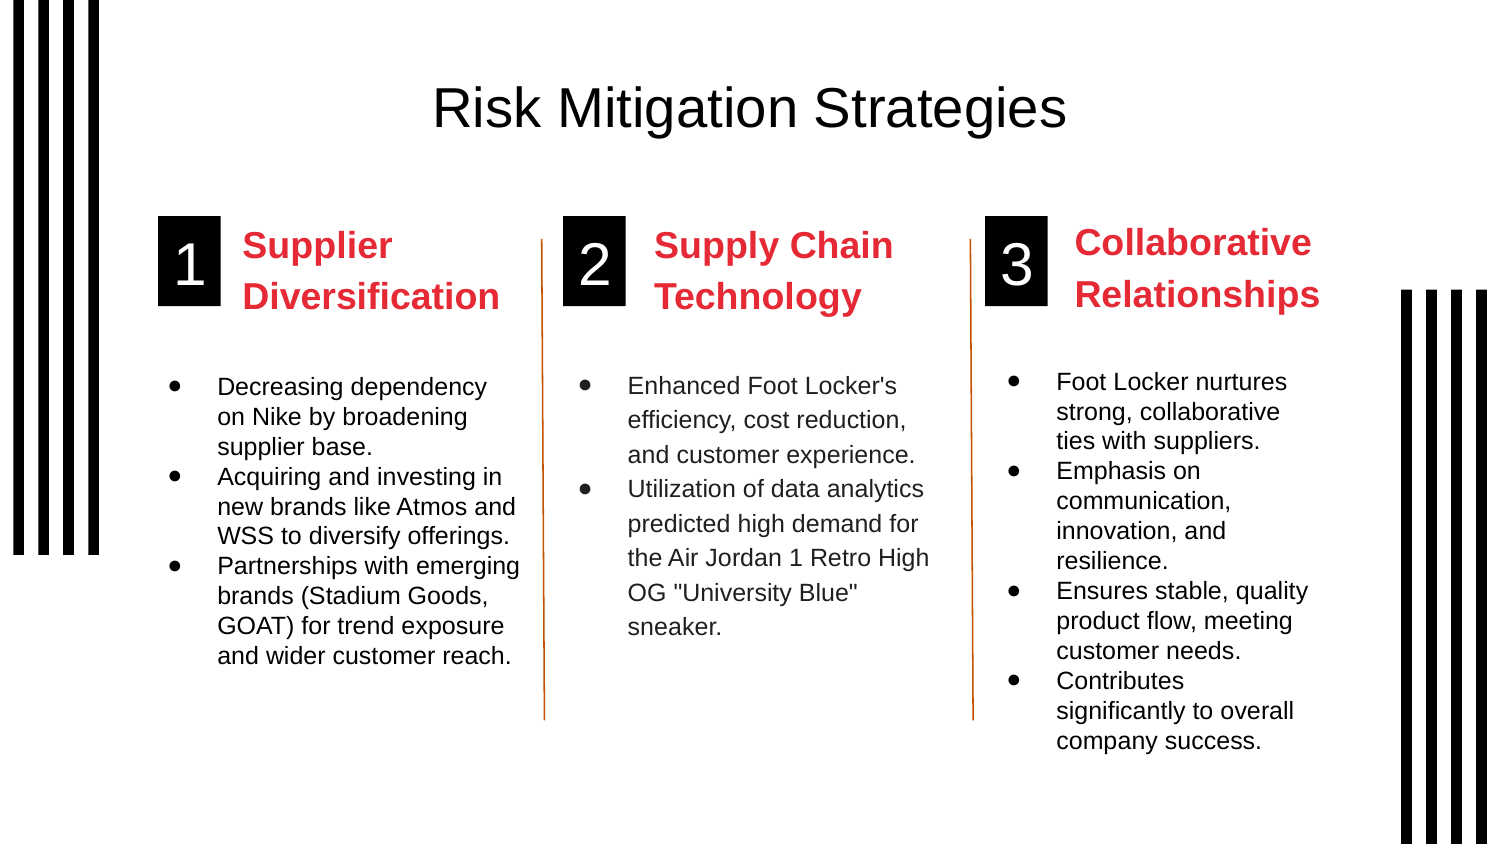

# Risk Mitigation Strategies
Collaborative Relationships

Supplier Diversification

Supply Chain Technology

1
2
3
Enhanced Foot Locker's efficiency, cost reduction, and customer experience.
Utilization of data analytics predicted high demand for the Air Jordan 1 Retro High OG "University Blue" sneaker.

Foot Locker nurtures strong, collaborative ties with suppliers.
Emphasis on communication, innovation, and resilience.
Ensures stable, quality product flow, meeting customer needs.
Contributes significantly to overall company success.
Decreasing dependency on Nike by broadening supplier base.
Acquiring and investing in new brands like Atmos and WSS to diversify offerings.
Partnerships with emerging brands (Stadium Goods, GOAT) for trend exposure and wider customer reach.